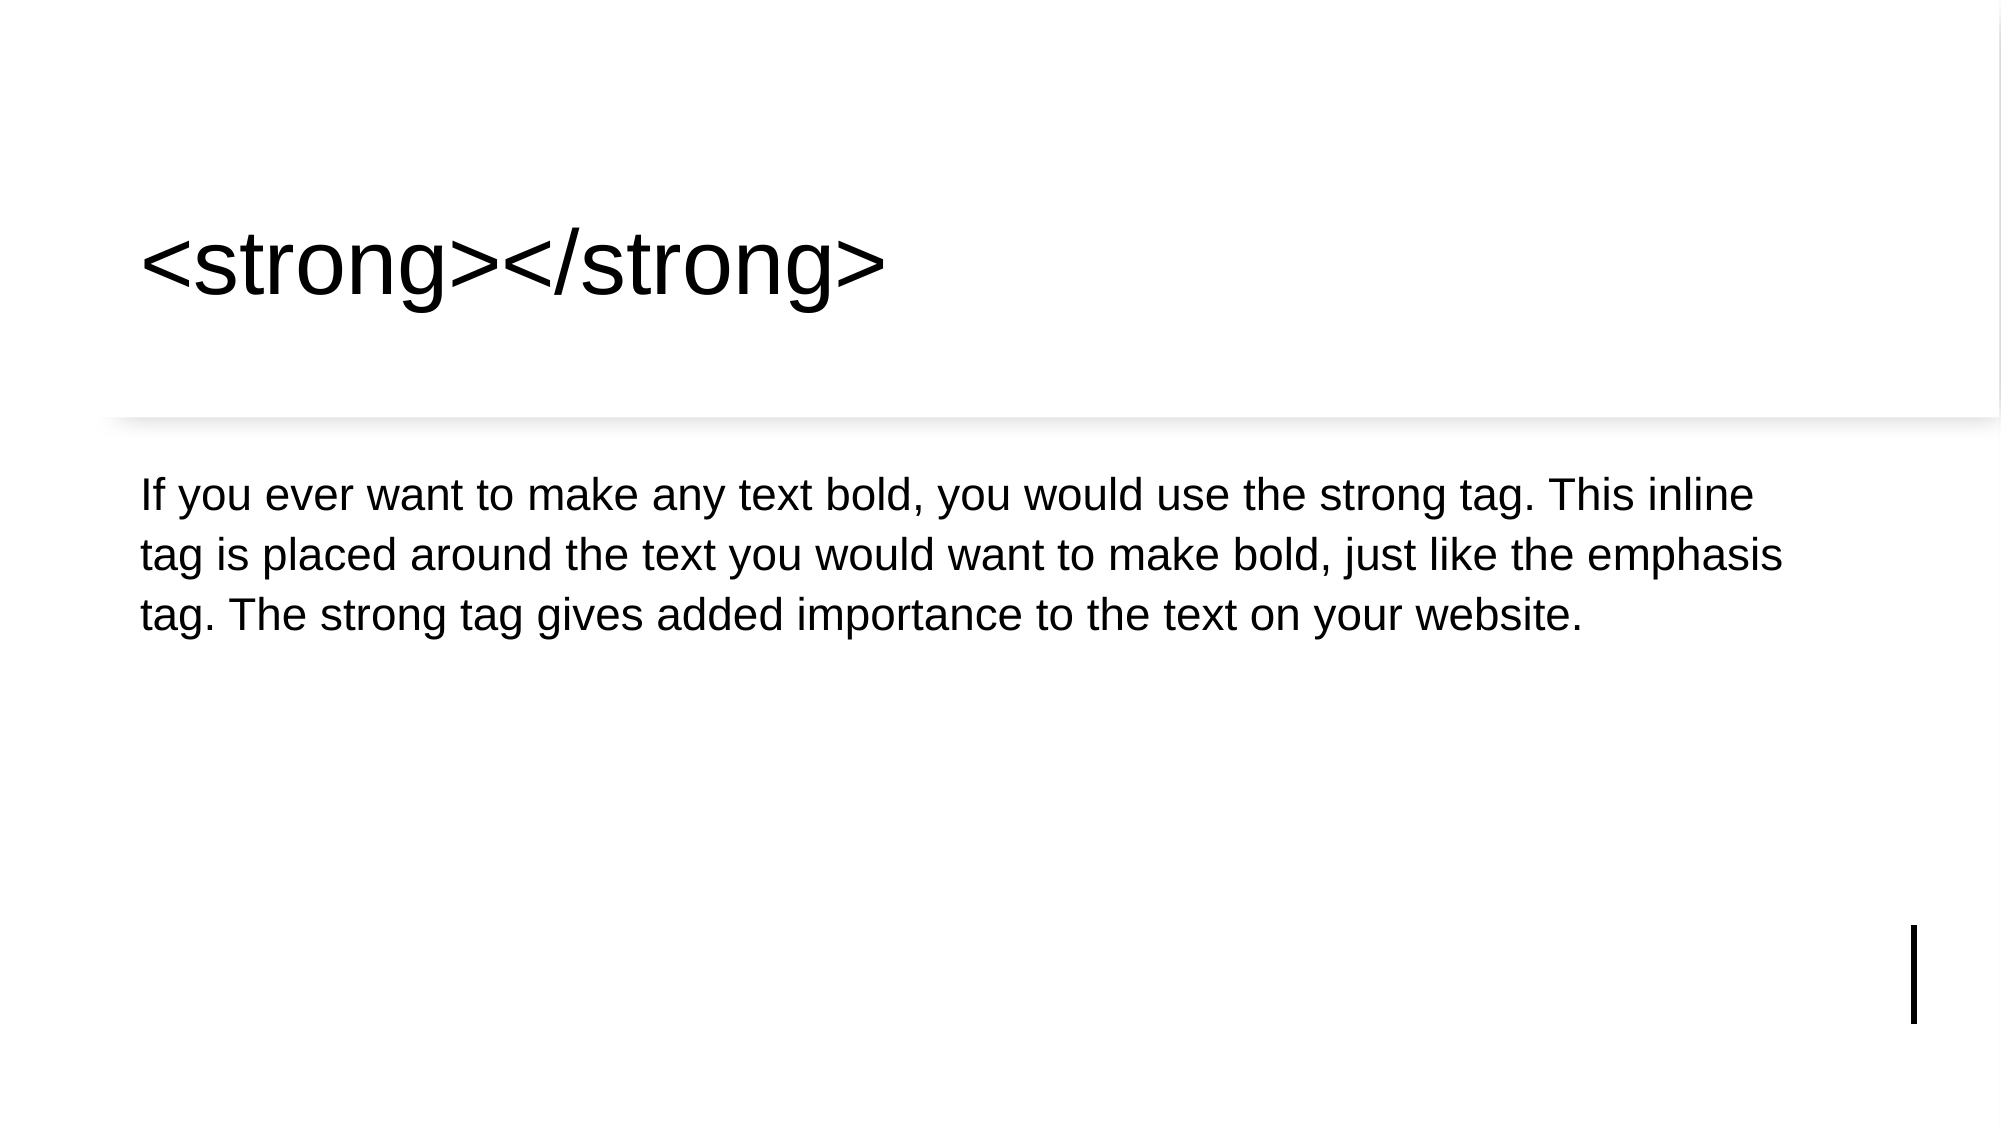

# <strong></strong>
If you ever want to make any text bold, you would use the strong tag. This inline tag is placed around the text you would want to make bold, just like the emphasis tag. The strong tag gives added importance to the text on your website.